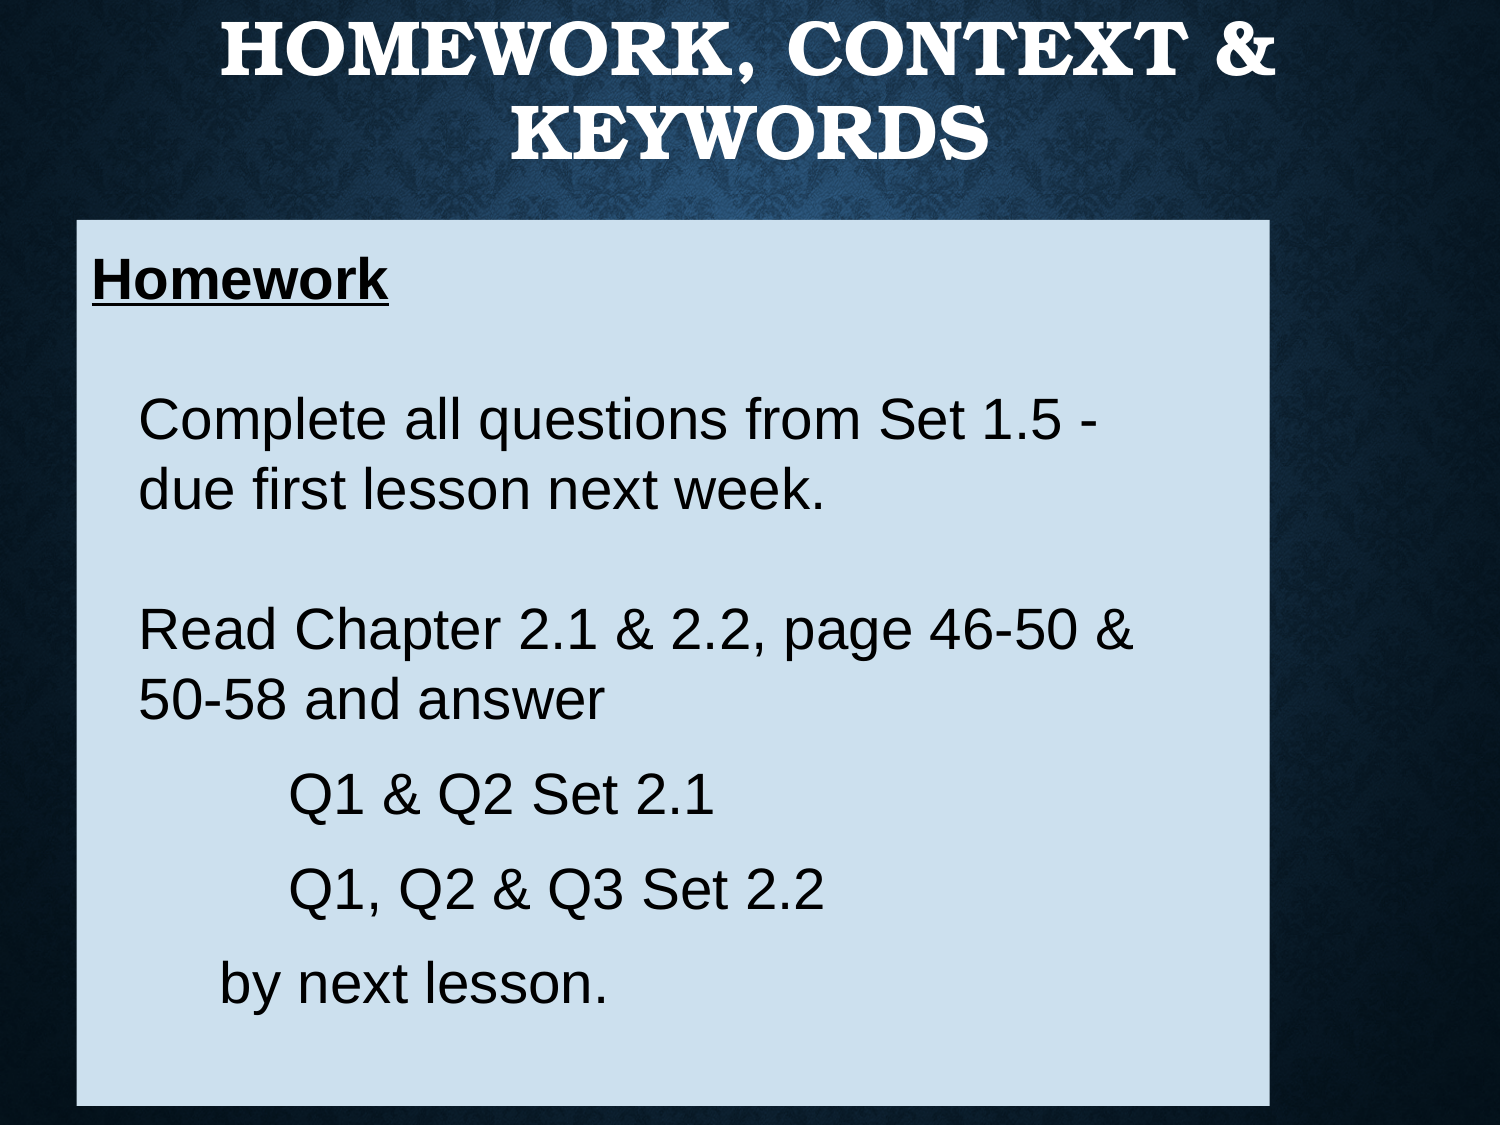

# Homework, Context & Keywords
Homework

Complete all questions from Set 1.5 - due first lesson next week.

Read Chapter 2.1 & 2.2, page 46-50 & 50-58 and answer
	Q1 & Q2 Set 2.1
	Q1, Q2 & Q3 Set 2.2
     by next lesson.